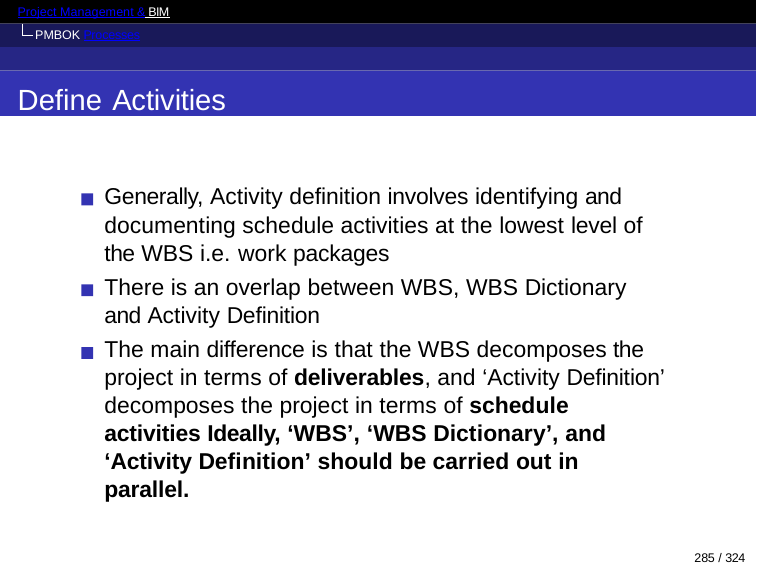

Project Management & BIM PMBOK Processes

Define Activities
Generally, Activity definition involves identifying and documenting schedule activities at the lowest level of the WBS i.e. work packages
There is an overlap between WBS, WBS Dictionary and Activity Definition
The main difference is that the WBS decomposes the project in terms of deliverables, and ‘Activity Definition’ decomposes the project in terms of schedule activities Ideally, ‘WBS’, ‘WBS Dictionary’, and ‘Activity Definition’ should be carried out in parallel.

285 / 324